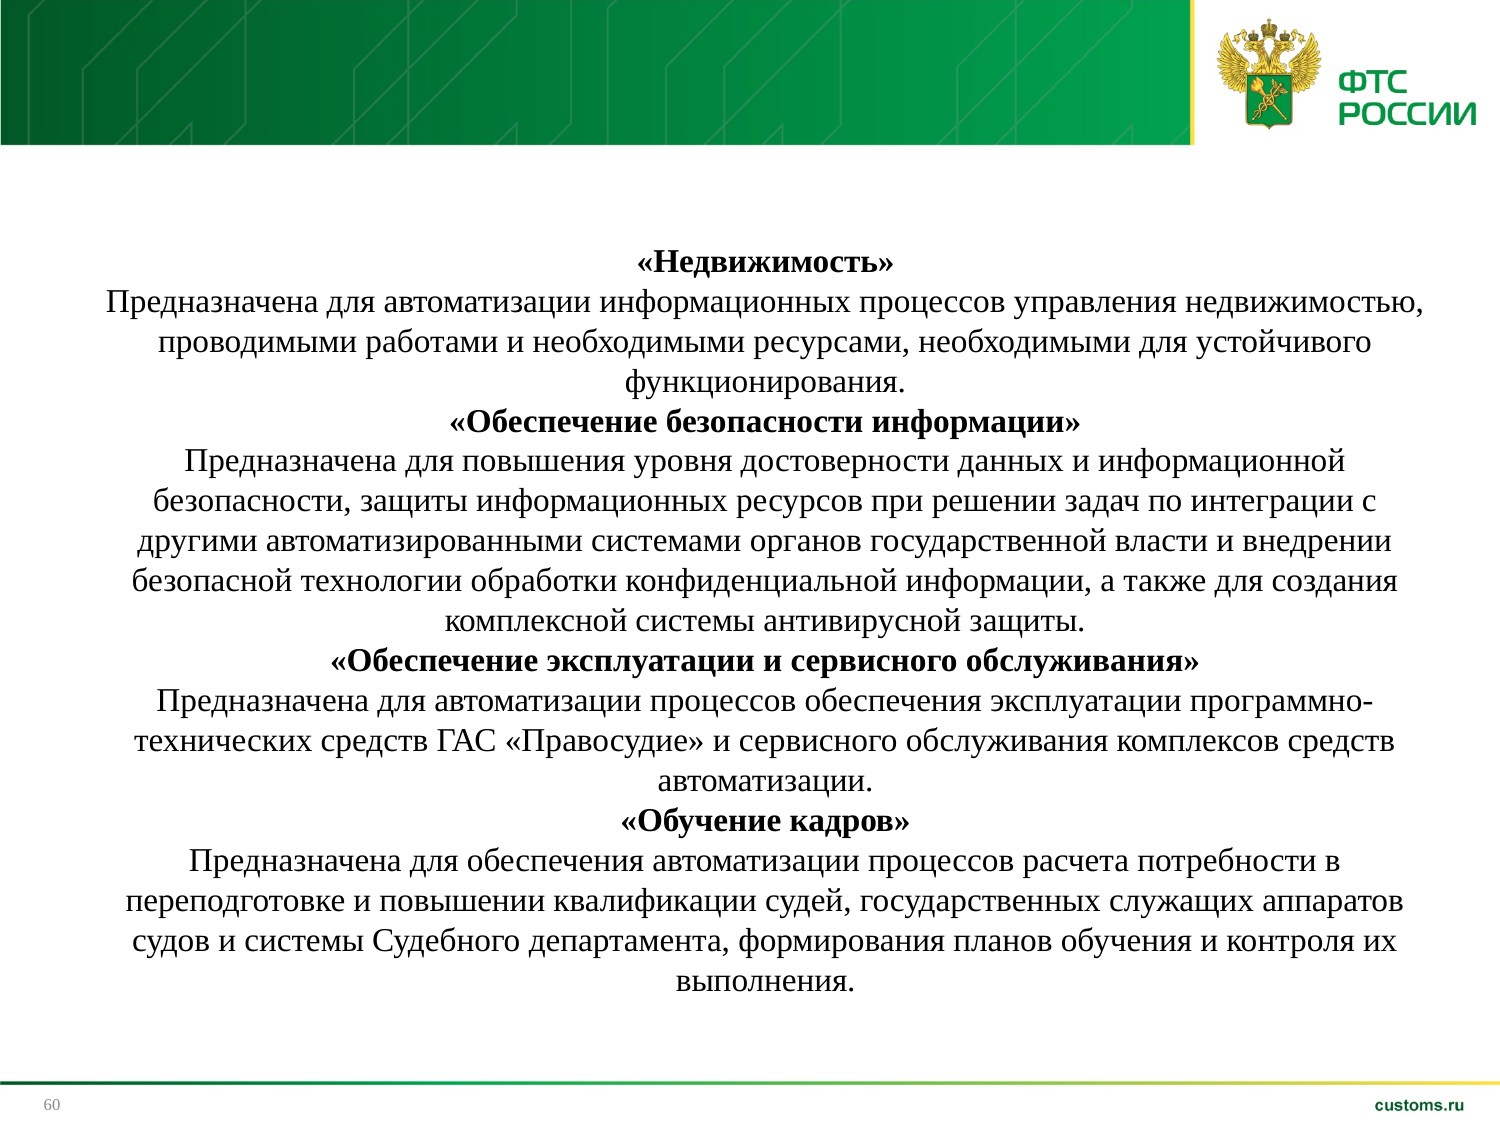

«Недвижимость»
Предназначена для автоматизации информационных процессов управления недвижимостью, проводимыми работами и необходимыми ресурсами, необходимыми для устойчивого функционирования.
«Обеспечение безопасности информации»
Предназначена для повышения уровня достоверности данных и информационной безопасности, защиты информационных ресурсов при решении задач по интеграции с другими автоматизированными системами органов государственной власти и внедрении безопасной технологии обработки конфиденциальной информации, а также для создания комплексной системы антивирусной защиты.
«Обеспечение эксплуатации и сервисного обслуживания»
Предназначена для автоматизации процессов обеспечения эксплуатации программно-технических средств ГАС «Правосудие» и сервисного обслуживания комплексов средств автоматизации.
«Обучение кадров»
Предназначена для обеспечения автоматизации процессов расчета потребности в переподготовке и повышении квалификации судей, государственных служащих аппаратов судов и системы Судебного департамента, формирования планов обучения и контроля их выполнения.

60